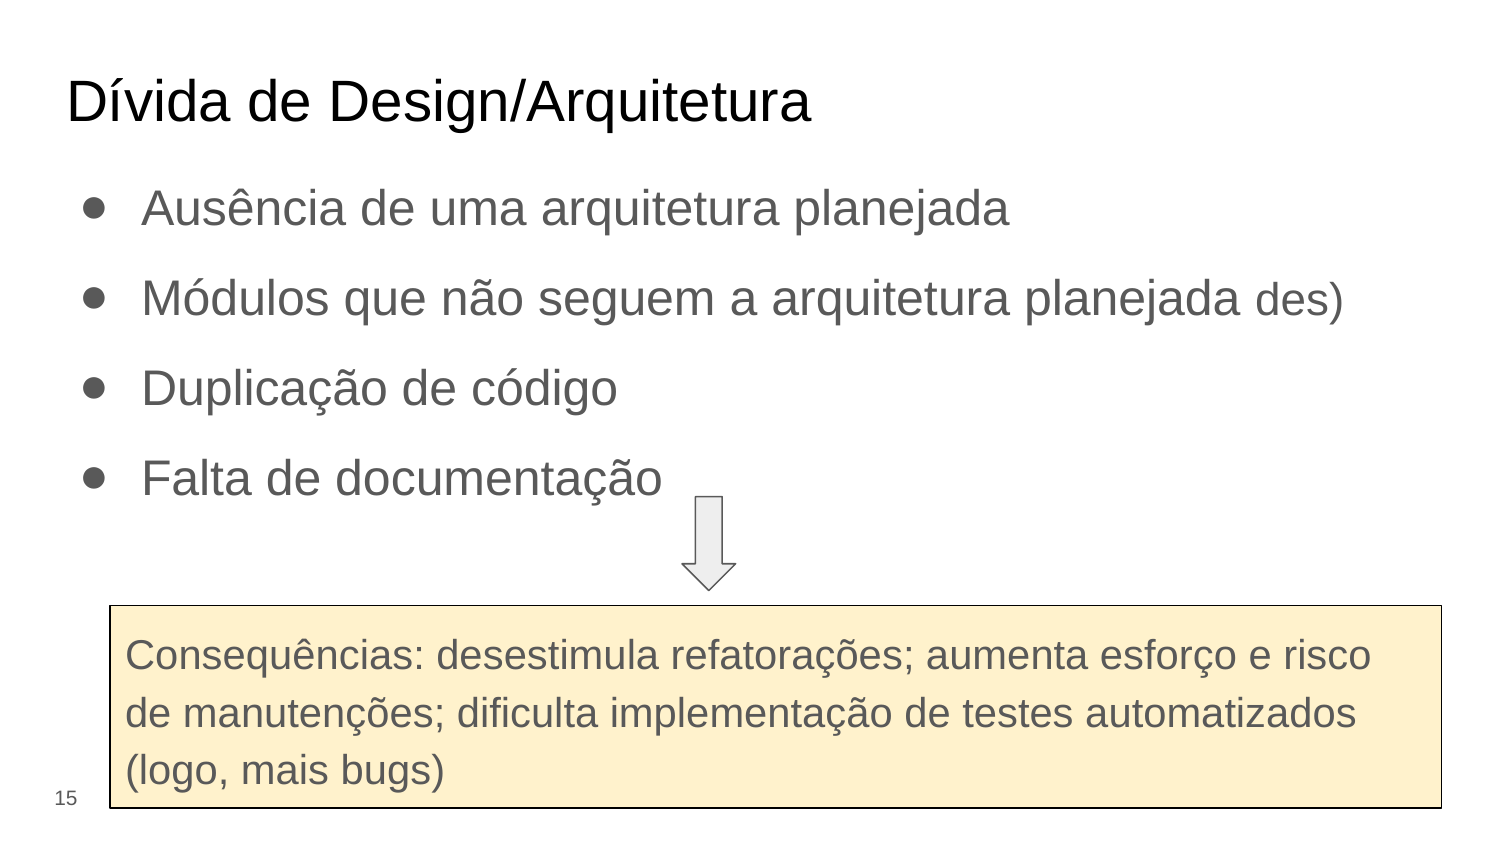

# Dívida de Design/Arquitetura
Ausência de uma arquitetura planejada
Módulos que não seguem a arquitetura planejada des)
Duplicação de código
Falta de documentação

Consequências: desestimula refatorações; aumenta esforço e risco de manutenções; dificulta implementação de testes automatizados (logo, mais bugs)
15